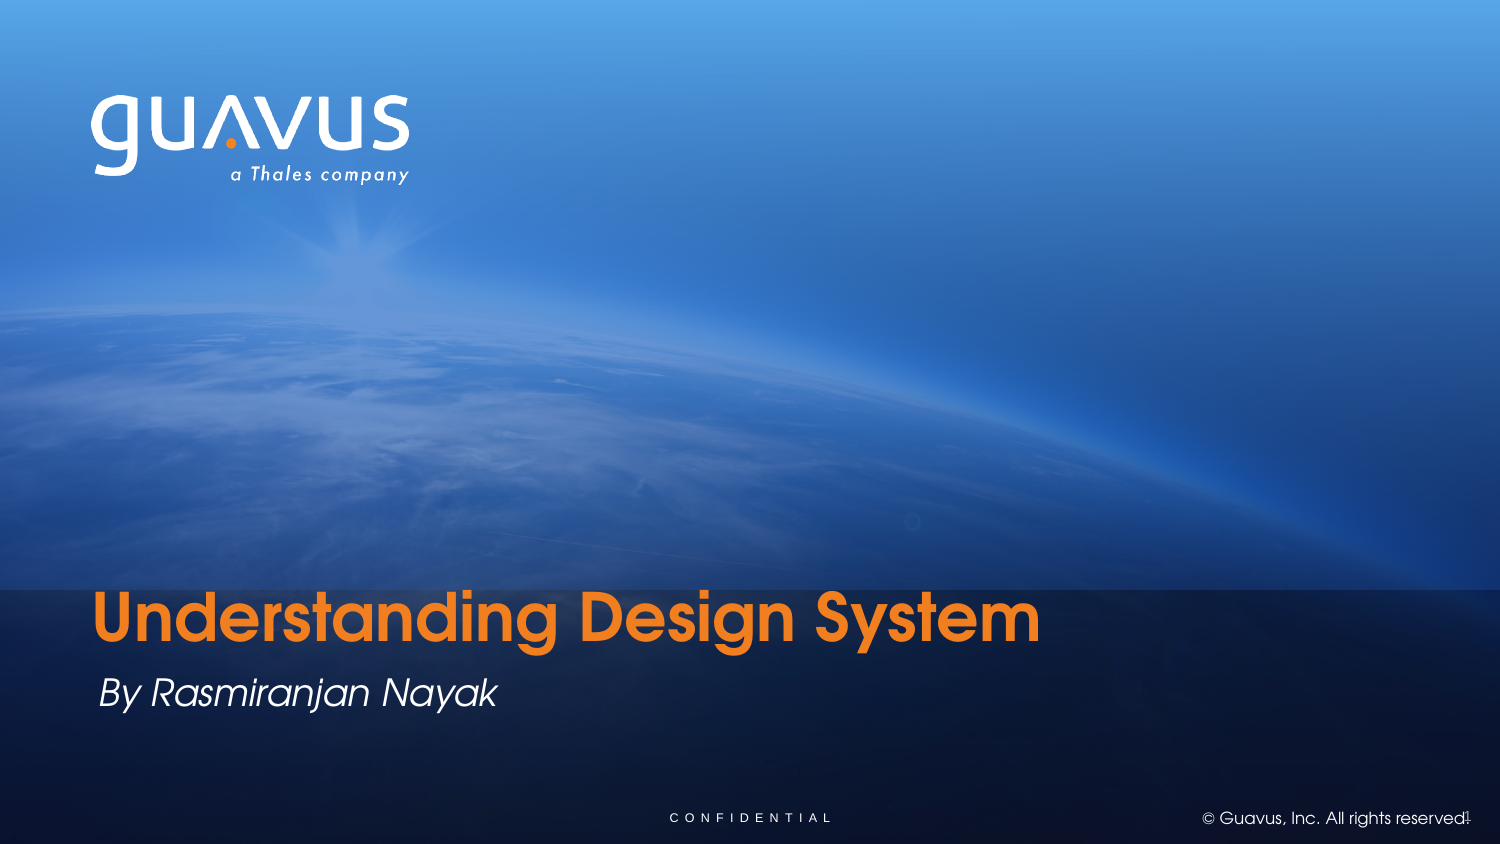

# Understanding Design System
By Rasmiranjan Nayak
1